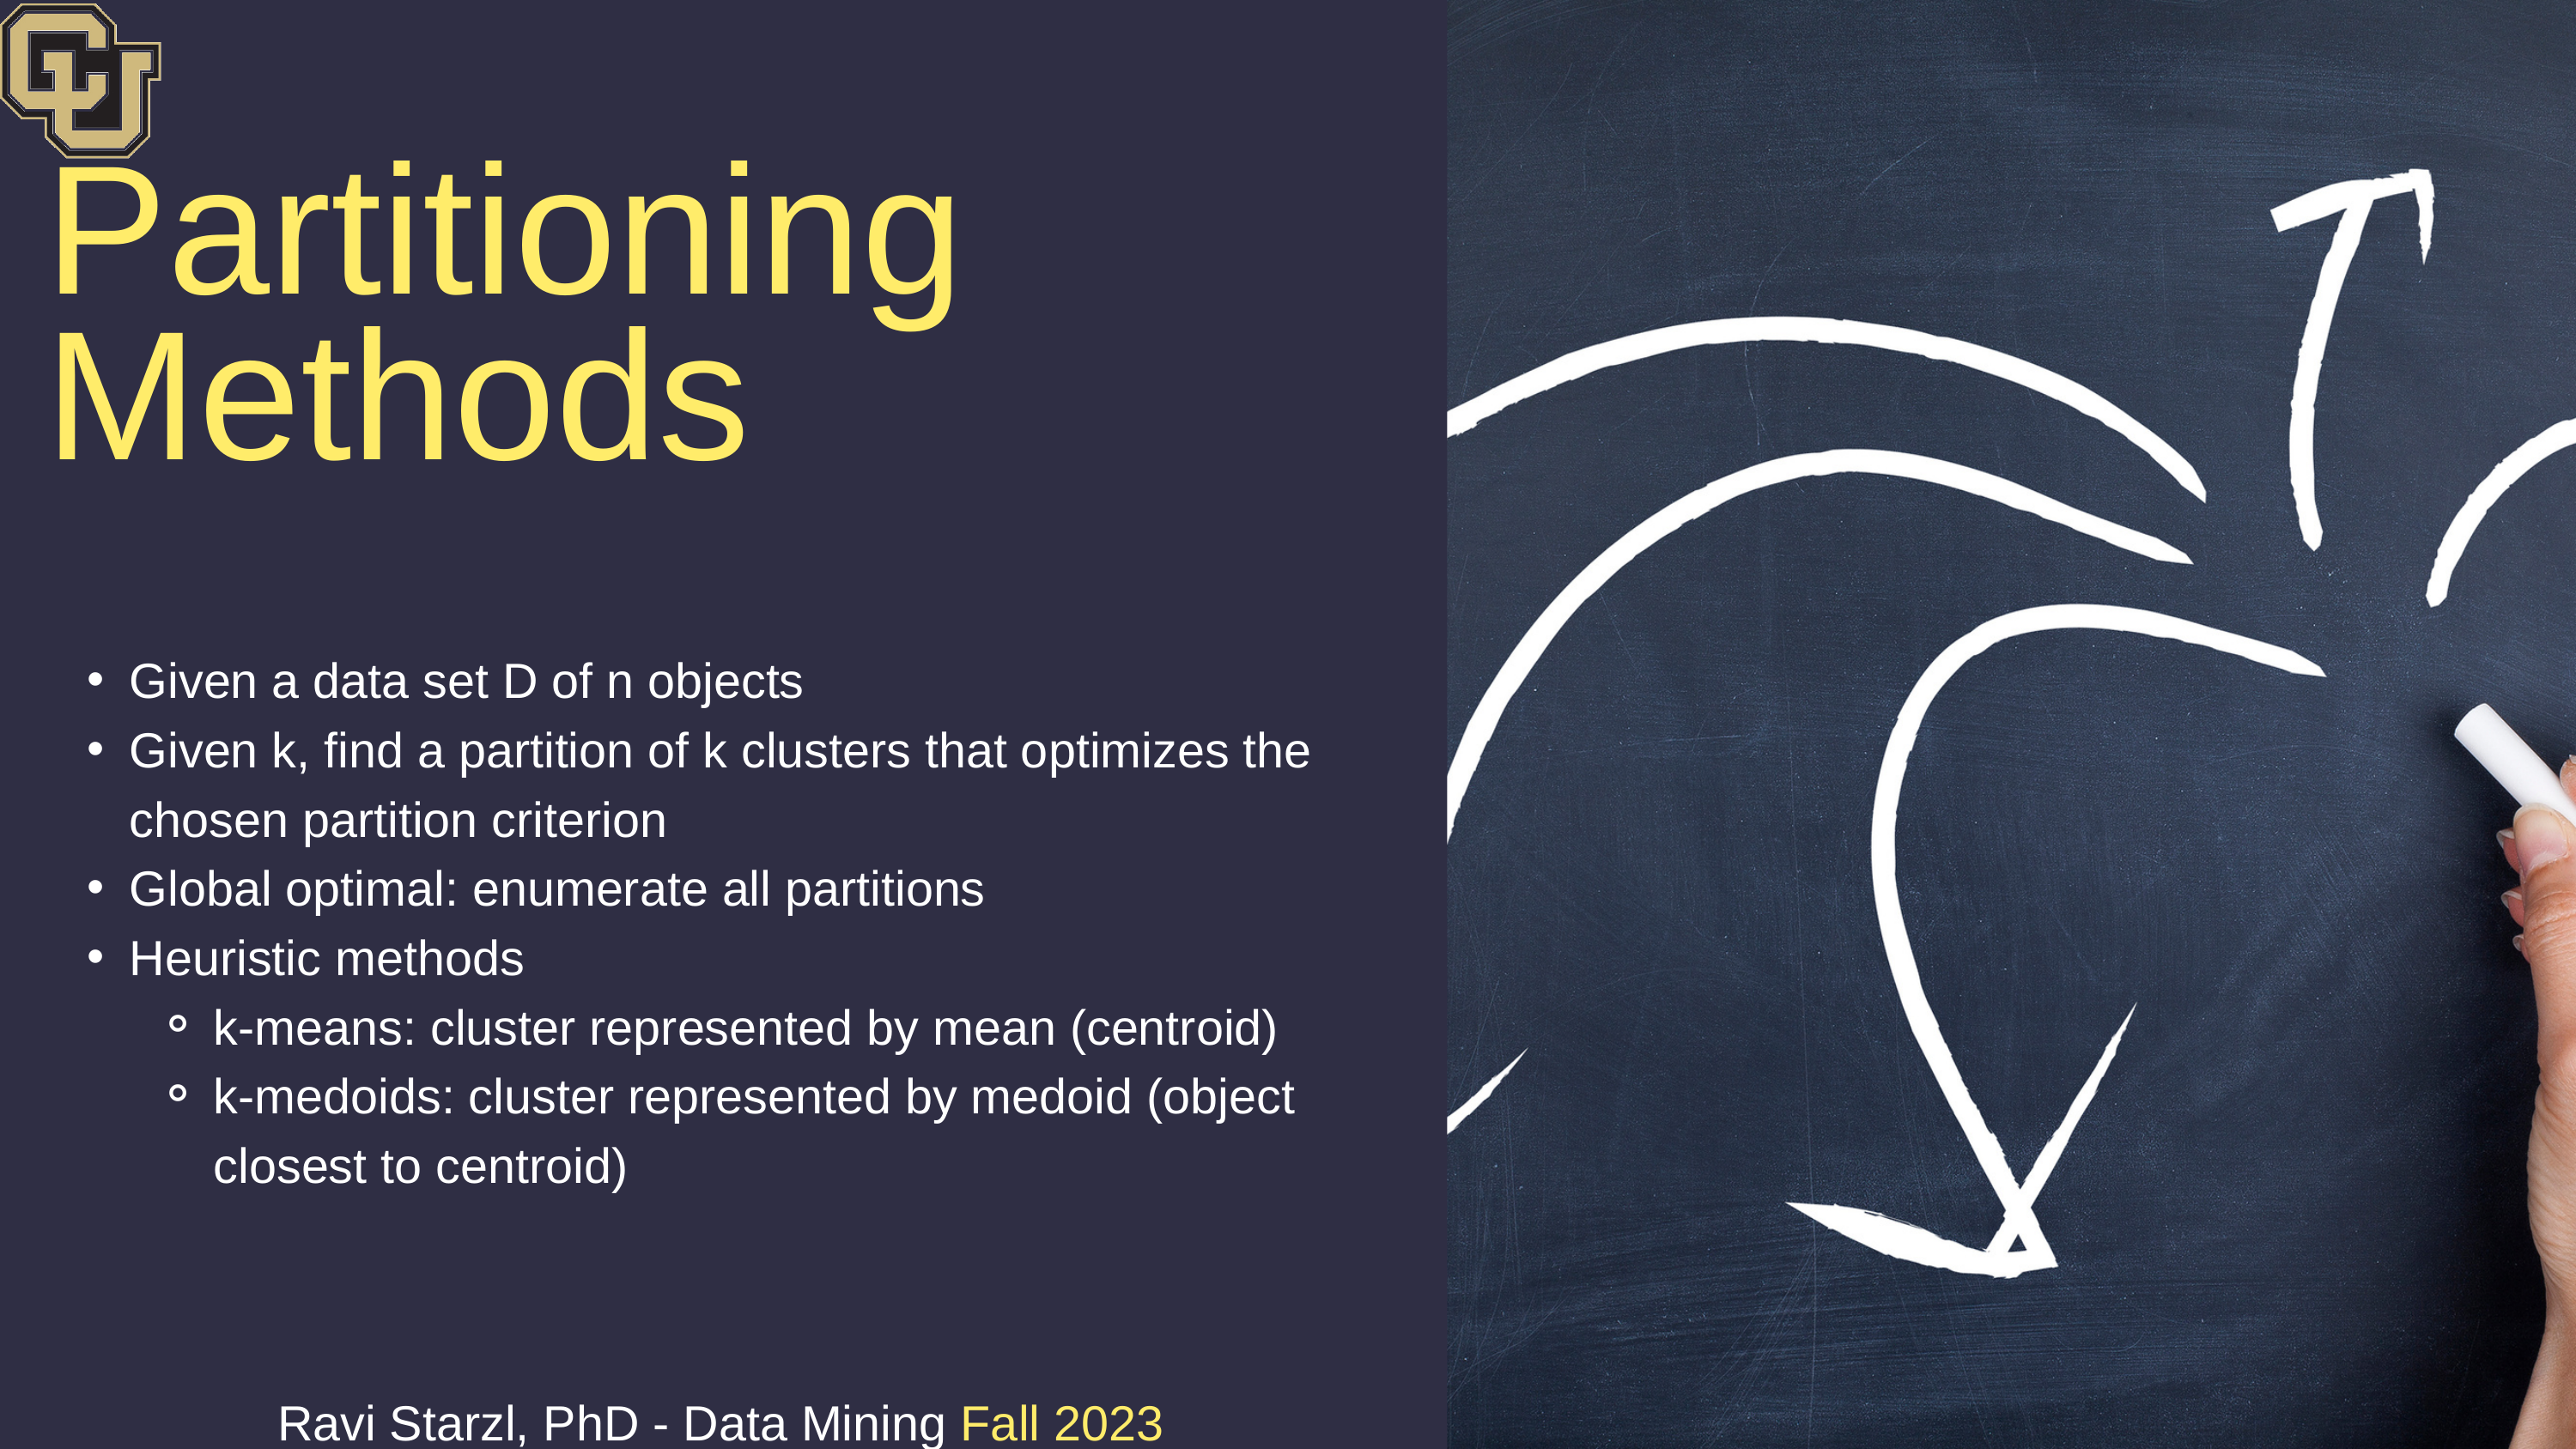

Partitioning Methods
Given a data set D of n objects
Given k, find a partition of k clusters that optimizes the chosen partition criterion
Global optimal: enumerate all partitions
Heuristic methods
k-means: cluster represented by mean (centroid)
k-medoids: cluster represented by medoid (object closest to centroid)
Ravi Starzl, PhD - Data Mining Fall 2023